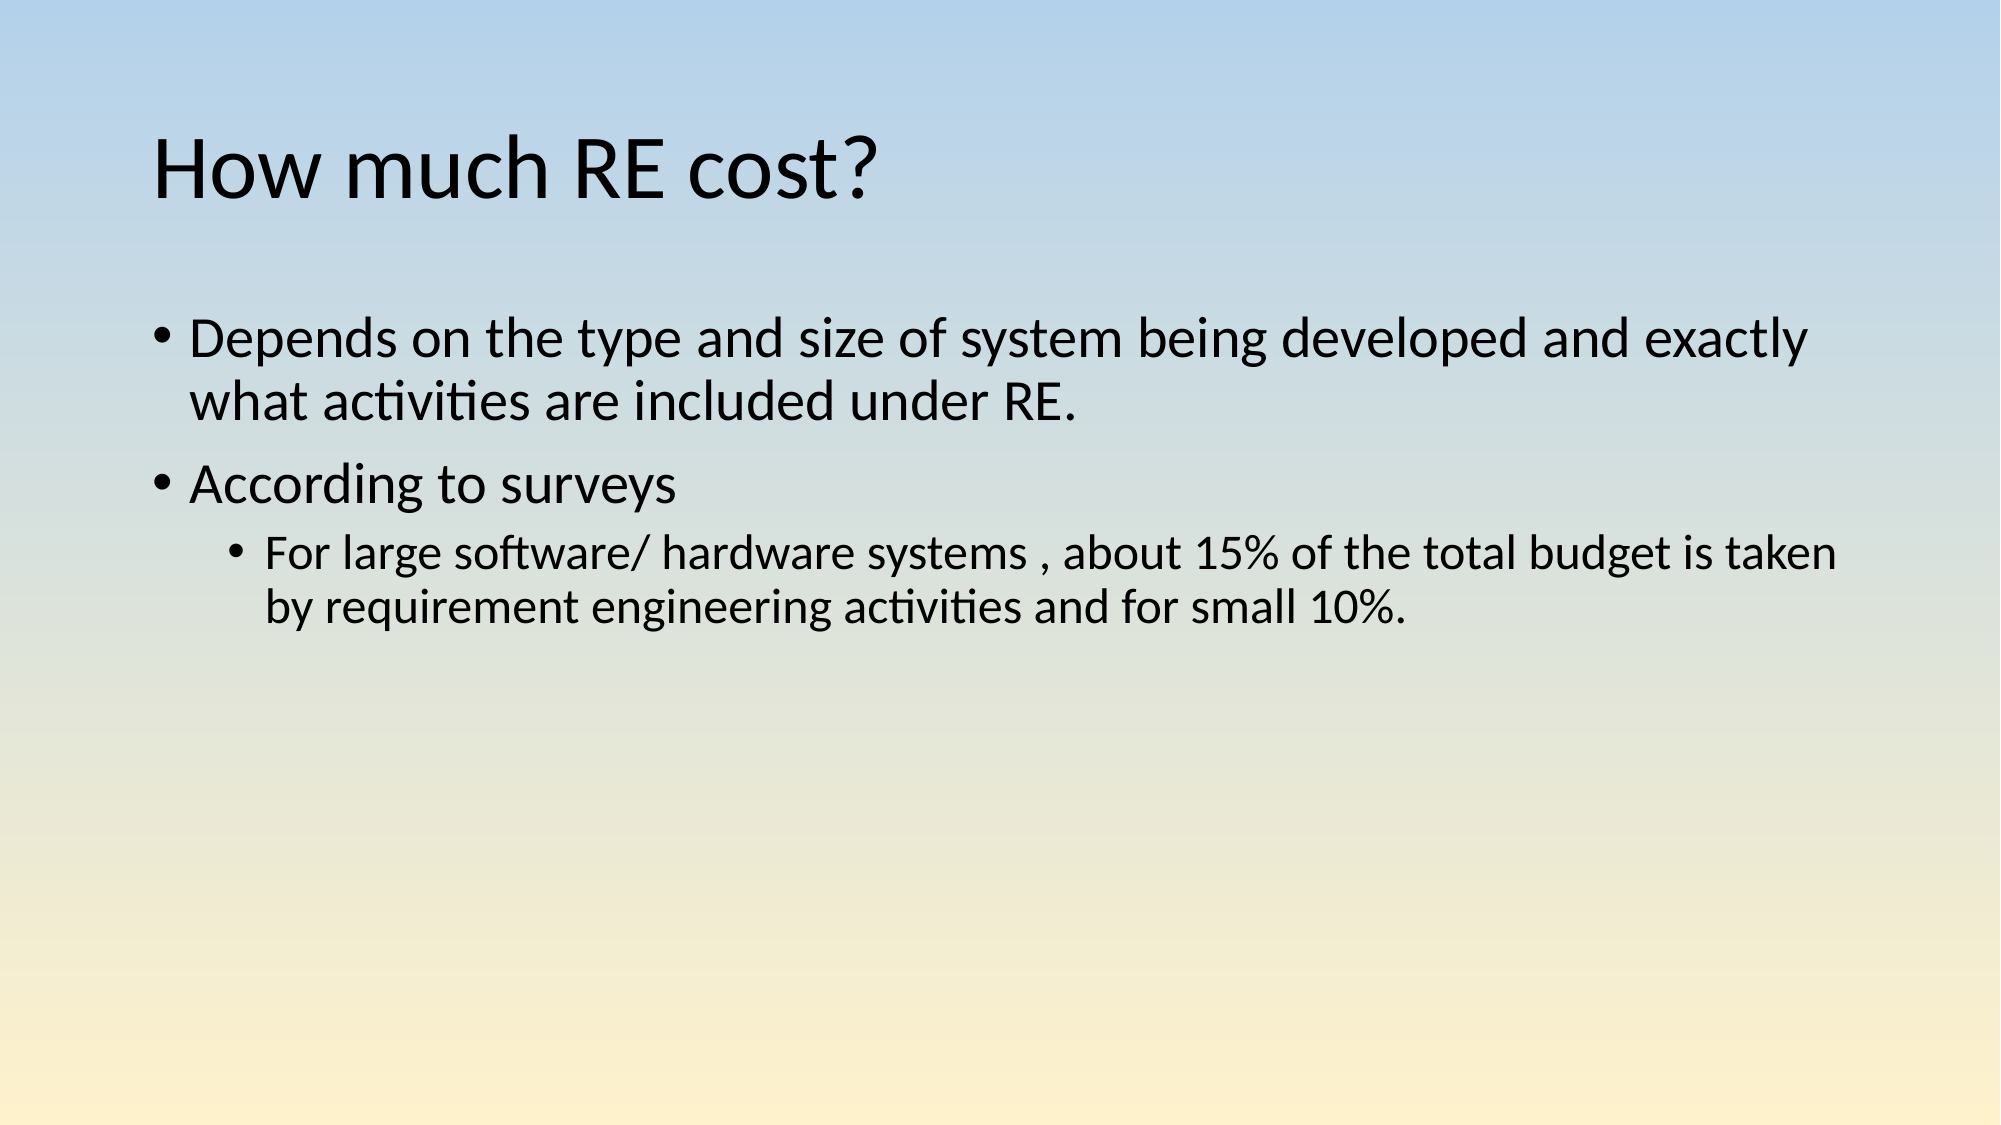

# How much RE cost?
Depends on the type and size of system being developed and exactly what activities are included under RE.
According to surveys
For large software/ hardware systems , about 15% of the total budget is taken by requirement engineering activities and for small 10%.